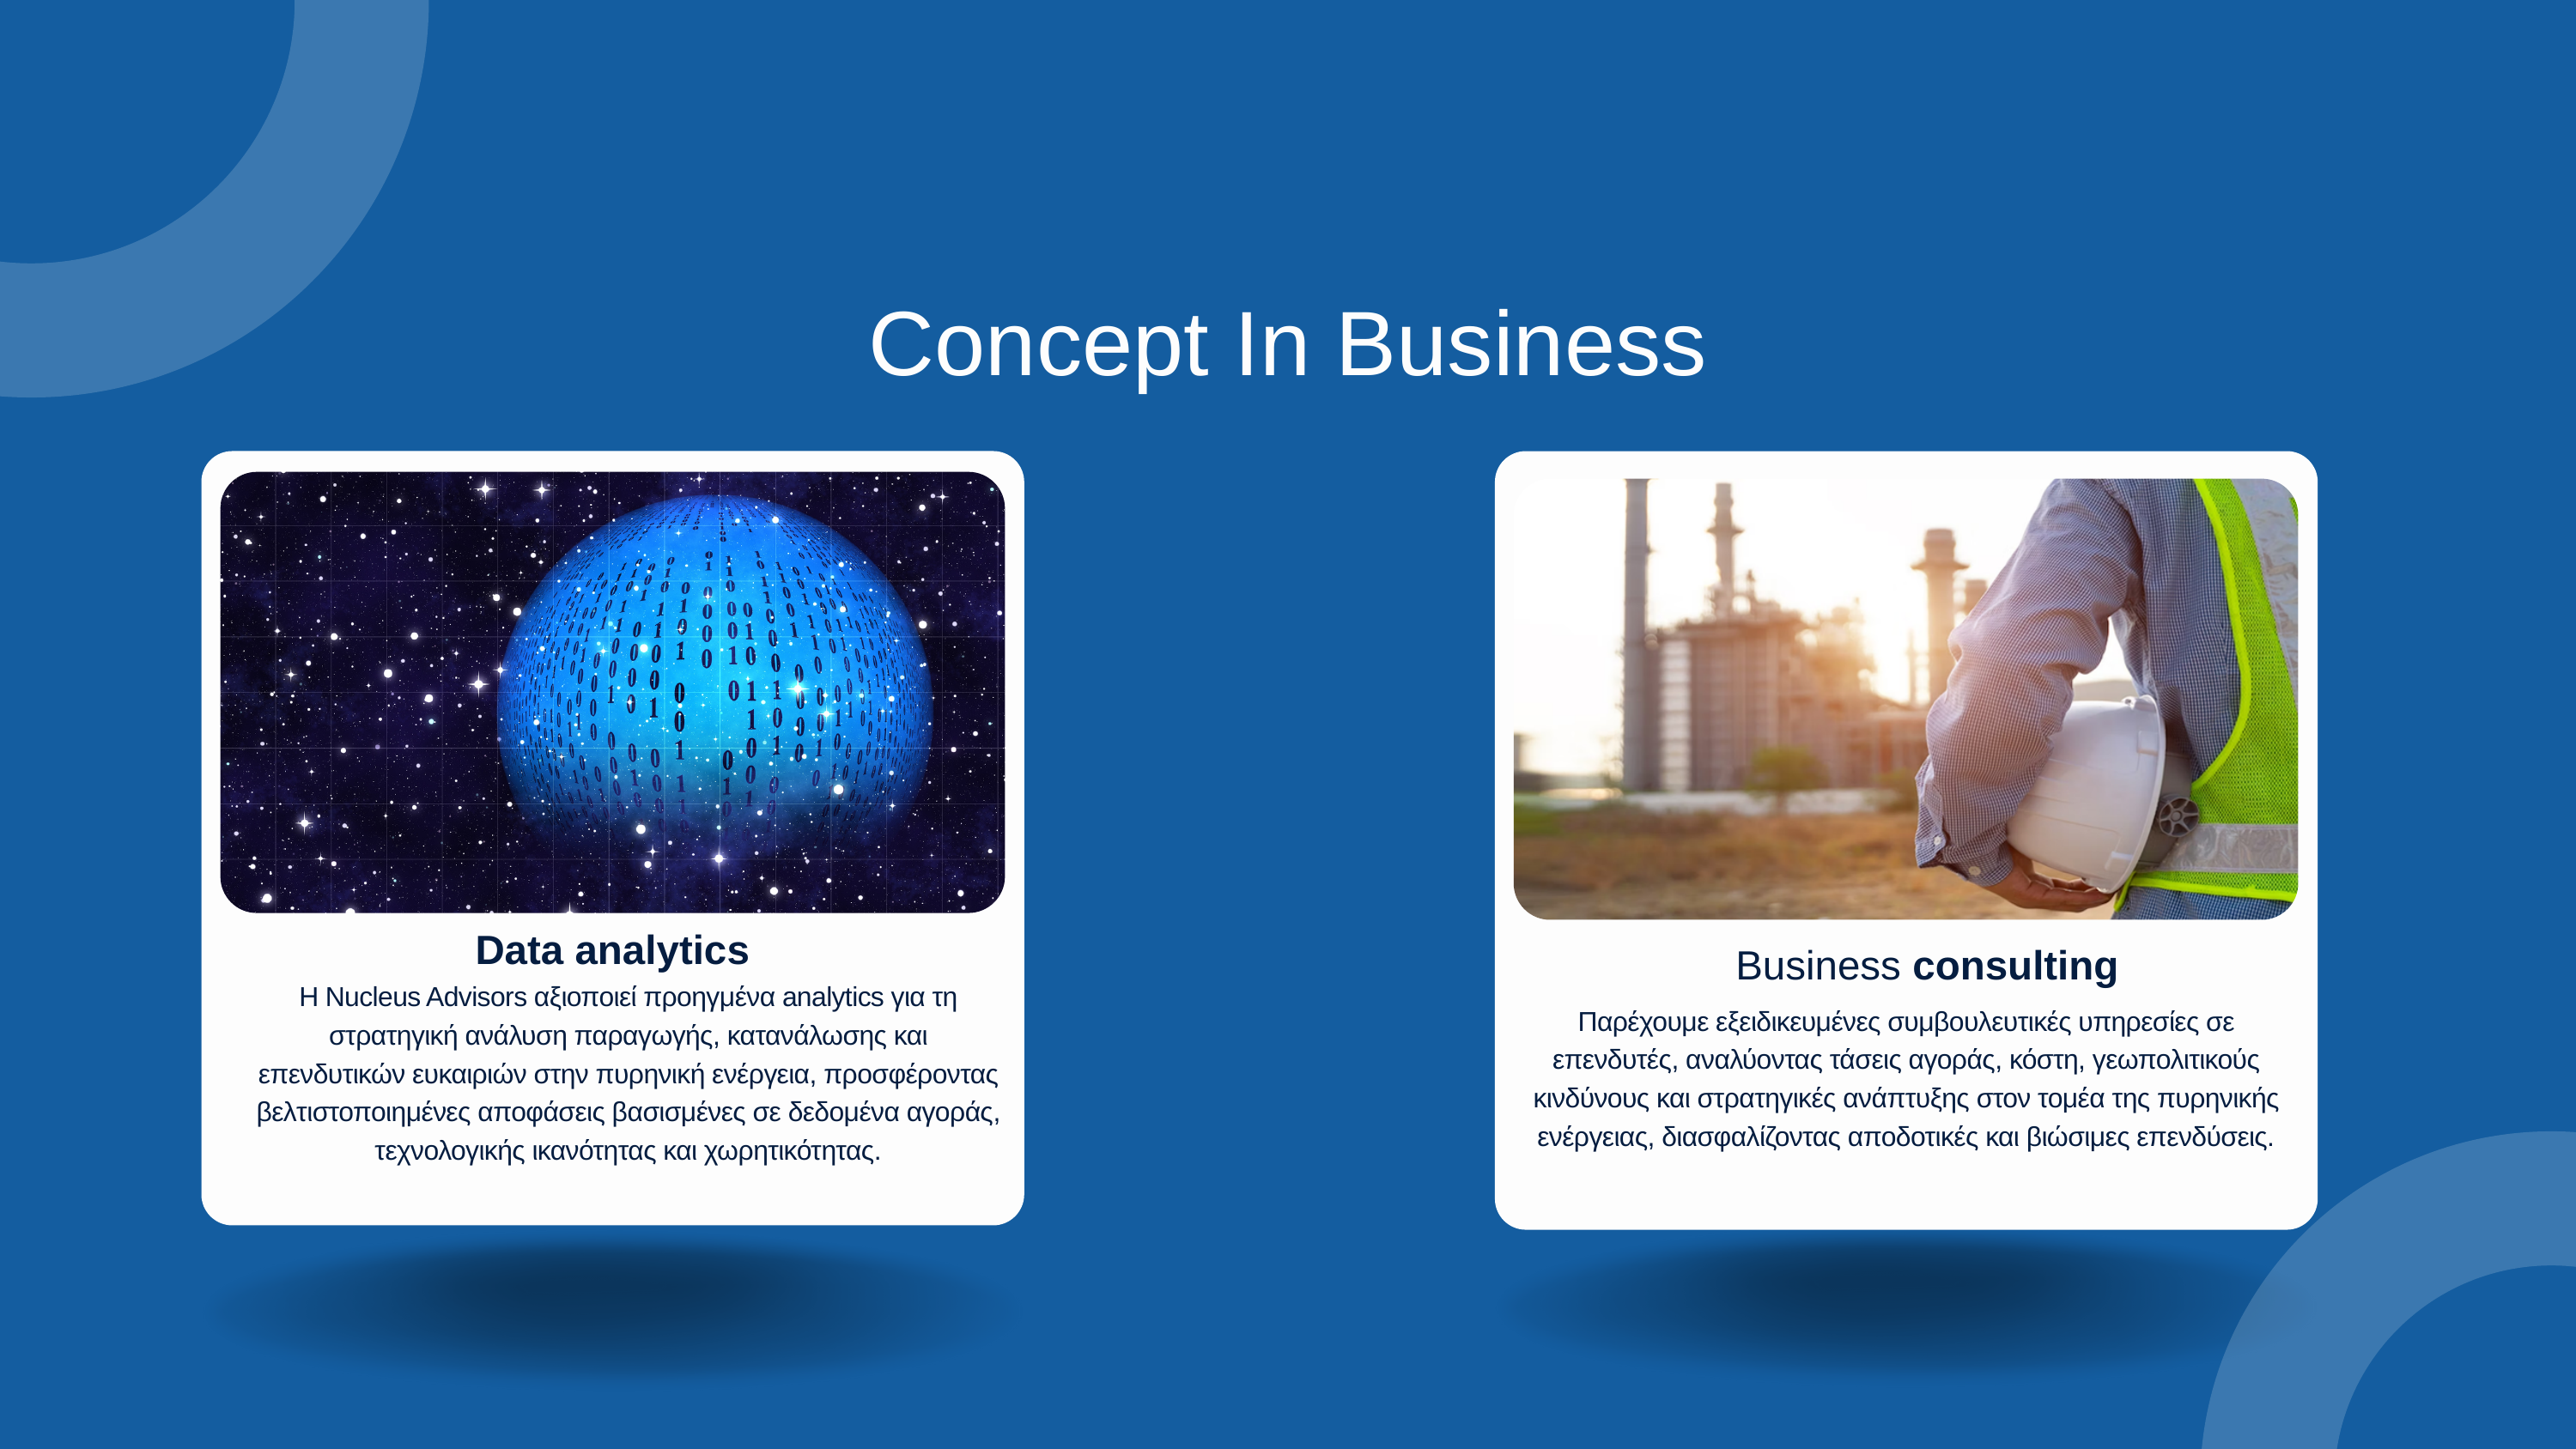

Concept In Business

Data analytics
Business consulting
Η Nucleus Advisors αξιοποιεί προηγμένα analytics για τη στρατηγική ανάλυση παραγωγής, κατανάλωσης και επενδυτικών ευκαιριών στην πυρηνική ενέργεια, προσφέροντας βελτιστοποιημένες αποφάσεις βασισμένες σε δεδομένα αγοράς, τεχνολογικής ικανότητας και χωρητικότητας.
Παρέχουμε εξειδικευμένες συμβουλευτικές υπηρεσίες σε επενδυτές, αναλύοντας τάσεις αγοράς, κόστη, γεωπολιτικούς κινδύνους και στρατηγικές ανάπτυξης στον τομέα της πυρηνικής ενέργειας, διασφαλίζοντας αποδοτικές και βιώσιμες επενδύσεις.